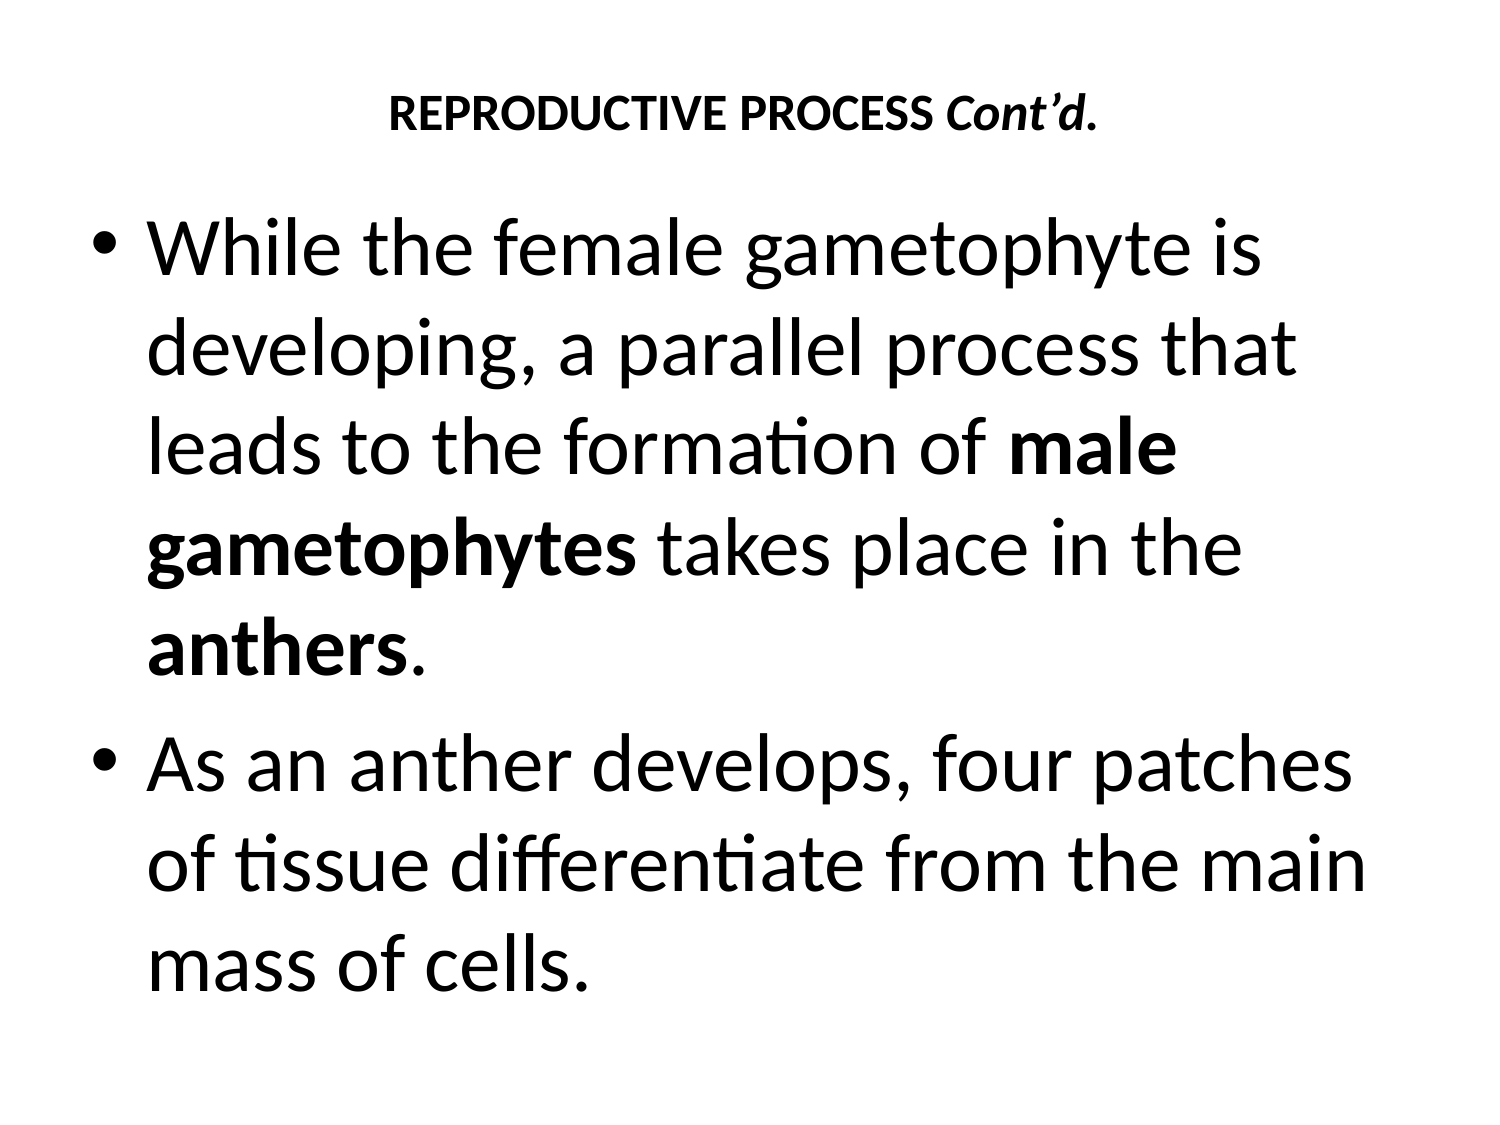

# REPRODUCTIVE PROCESS Cont’d.
While the female gametophyte is developing, a parallel process that leads to the formation of male gametophytes takes place in the anthers.
As an anther develops, four patches of tissue differentiate from the main mass of cells.